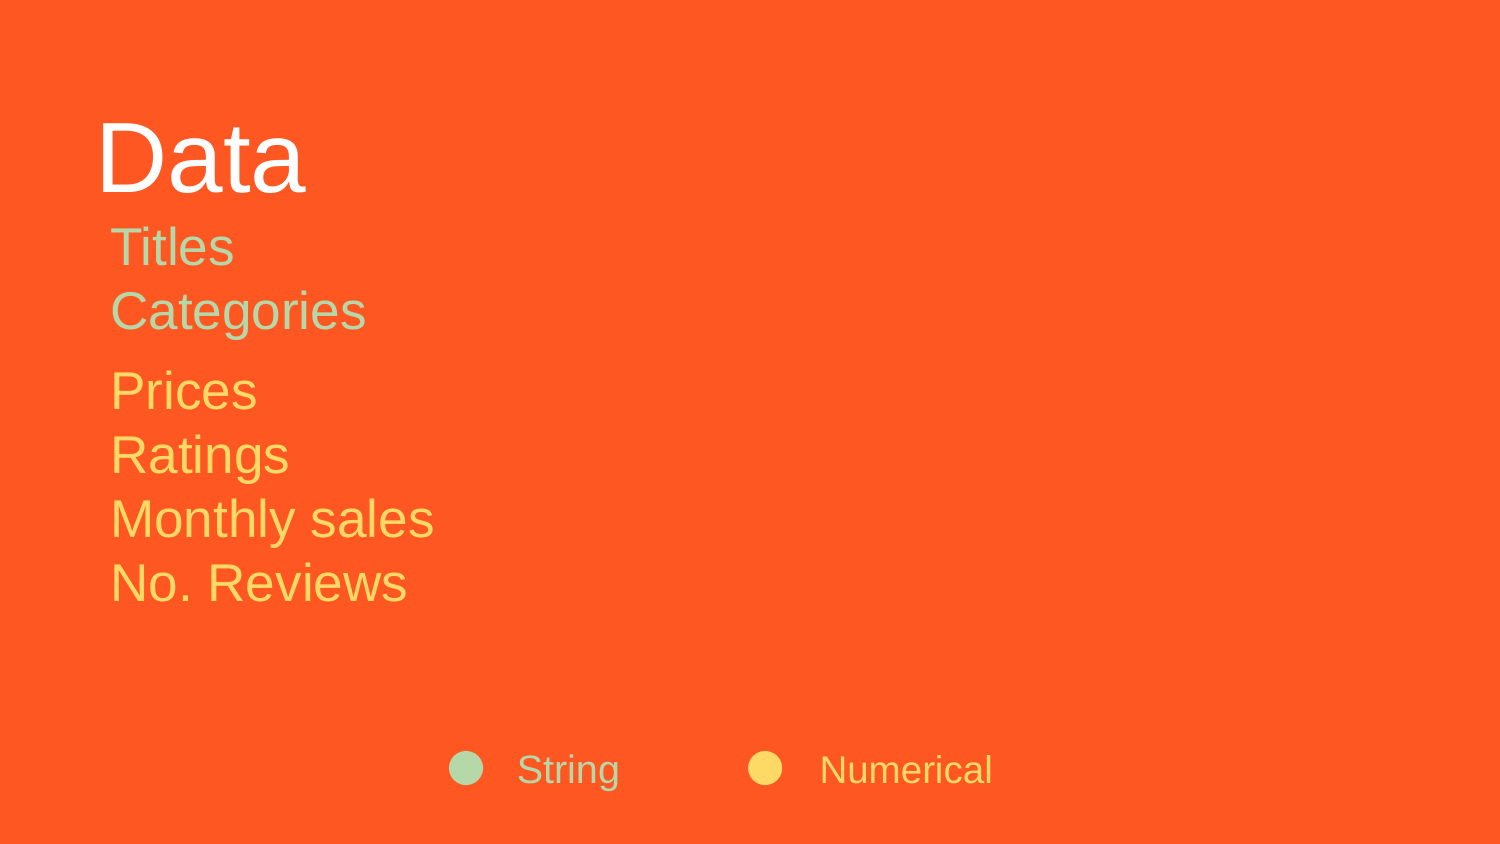

# Data
 Titles
 Categories

 Prices
 Ratings
 Monthly sales
 No. Reviews
String

Numerical